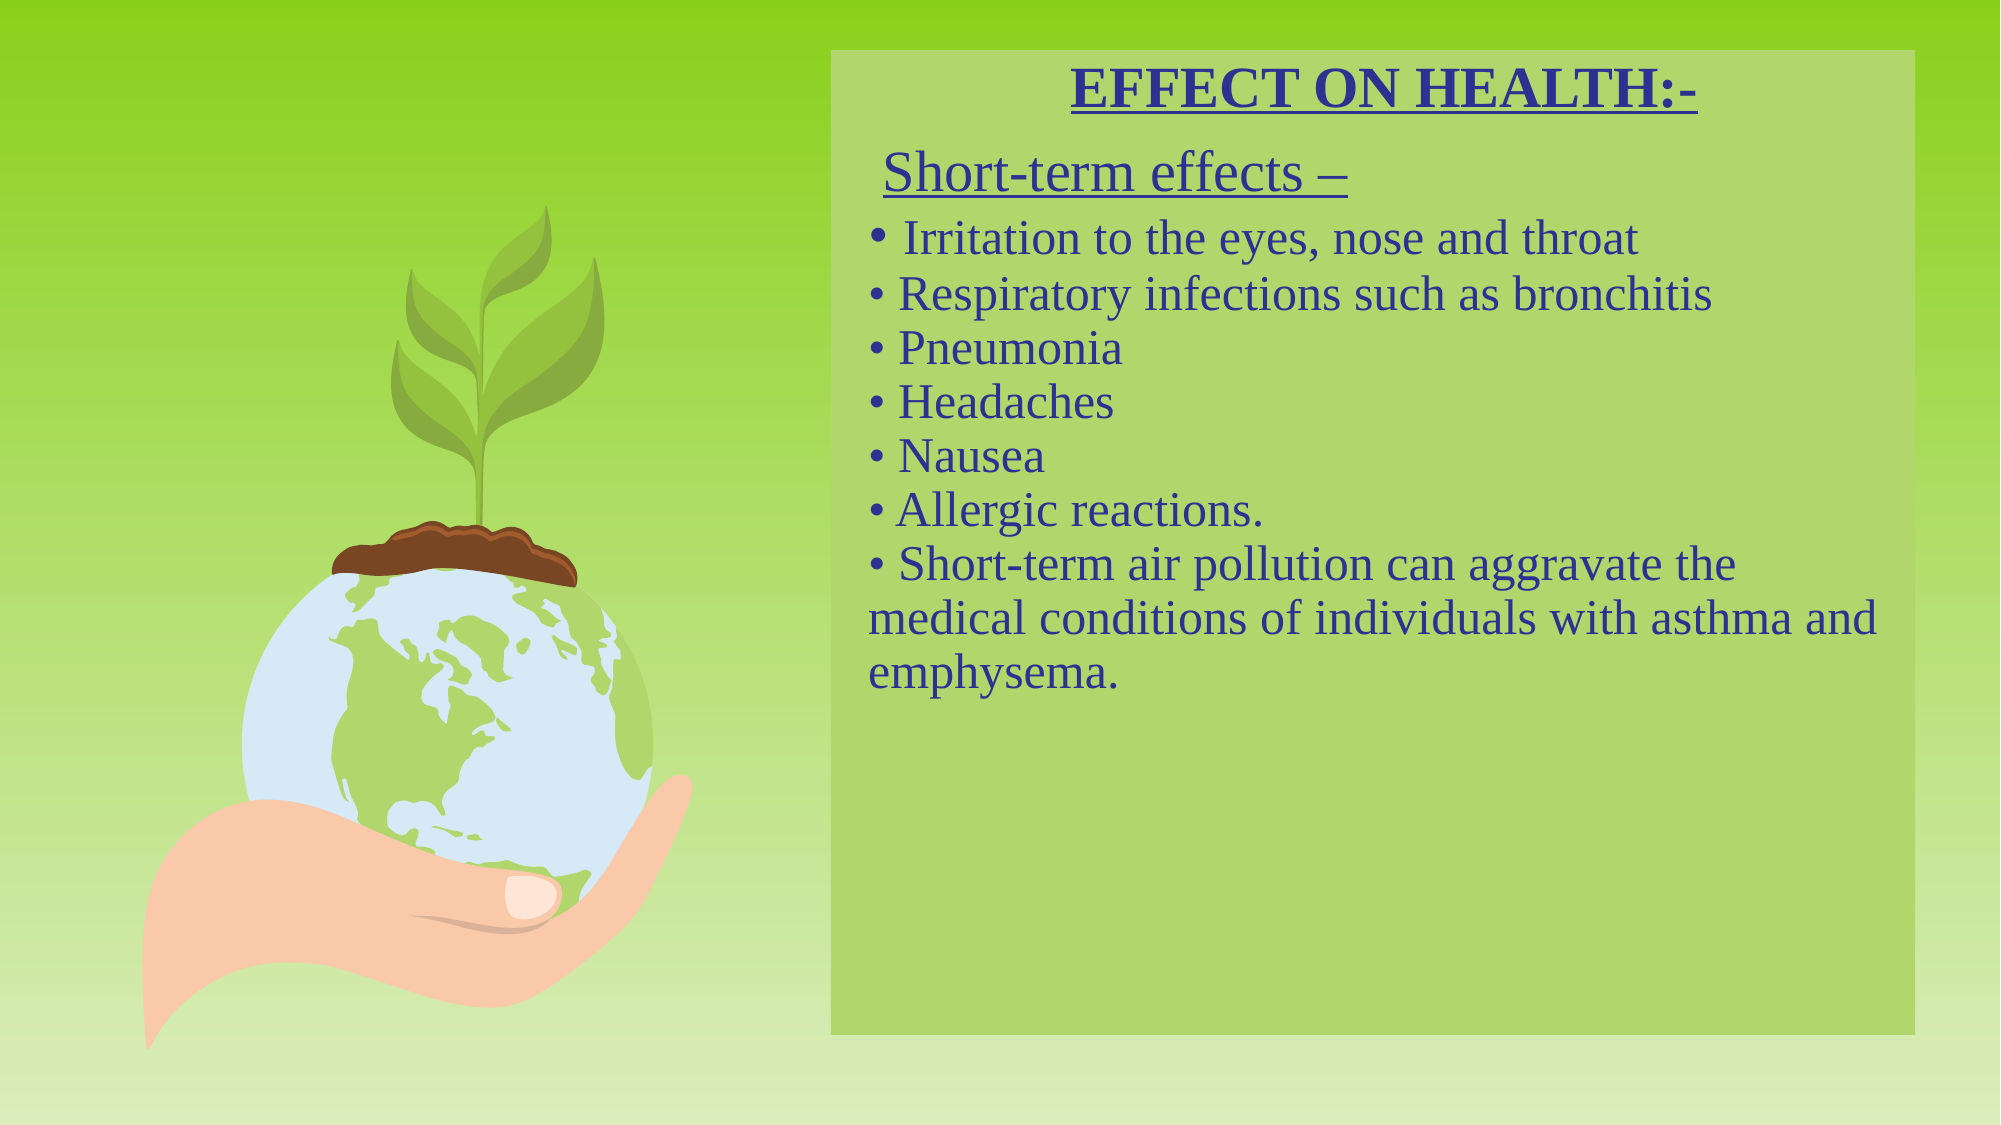

EFFECT ON HEALTH:-
 Short-term effects –
• Irritation to the eyes, nose and throat
• Respiratory infections such as bronchitis
• Pneumonia
• Headaches
• Nausea
• Allergic reactions.
• Short-term air pollution can aggravate the medical conditions of individuals with asthma and emphysema.